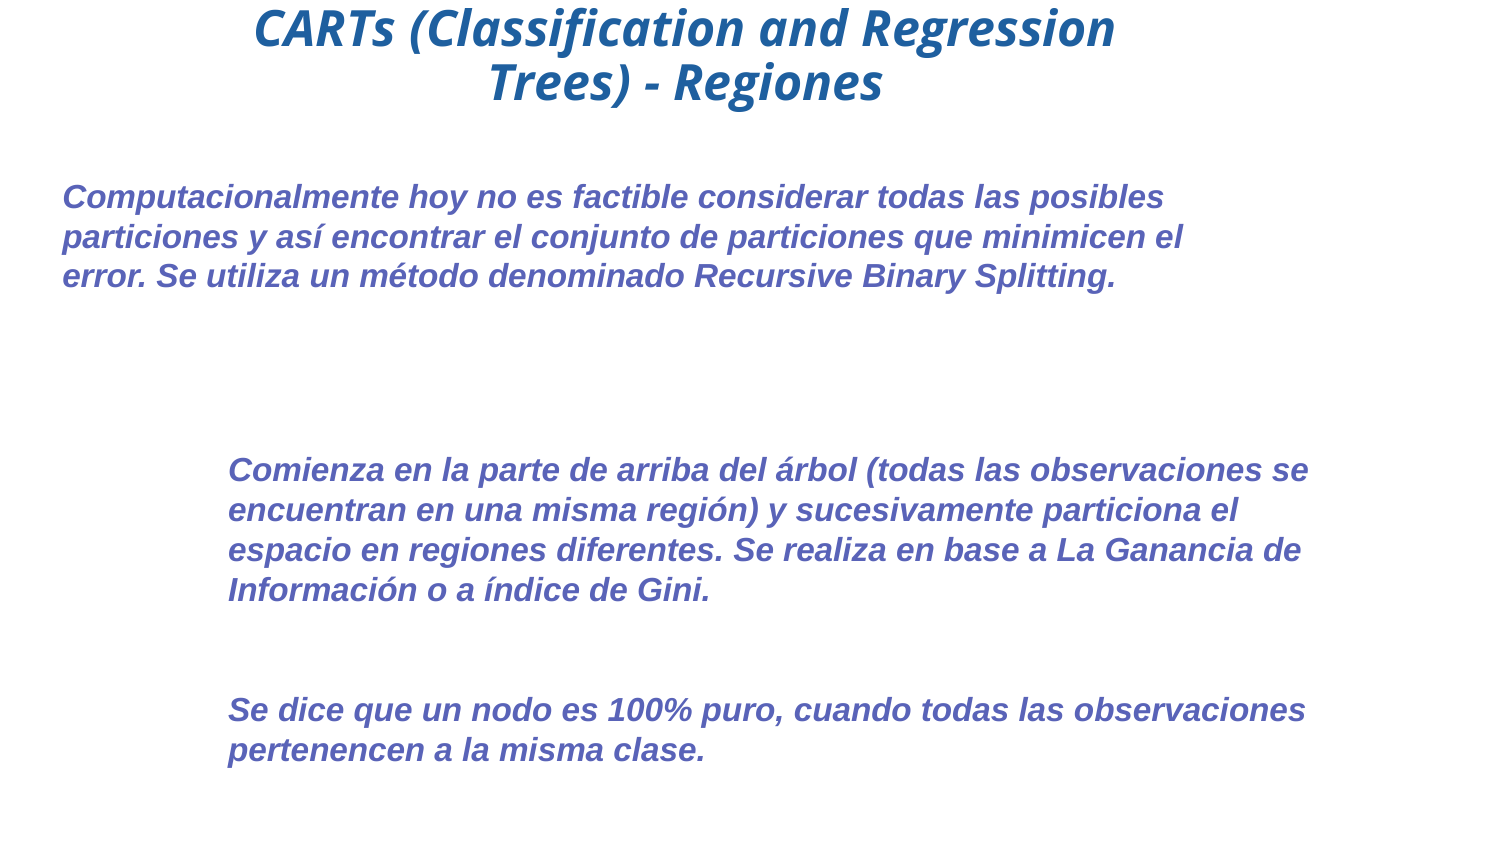

CARTs (Classification and Regression Trees) - Regiones
Computacionalmente hoy no es factible considerar todas las posibles particiones y así encontrar el conjunto de particiones que minimicen el error. Se utiliza un método denominado Recursive Binary Splitting.

Comienza en la parte de arriba del árbol (todas las observaciones se encuentran en una misma región) y sucesivamente particiona el espacio en regiones diferentes. Se realiza en base a La Ganancia de Información o a índice de Gini.

Se dice que un nodo es 100% puro, cuando todas las observaciones pertenencen a la misma clase.